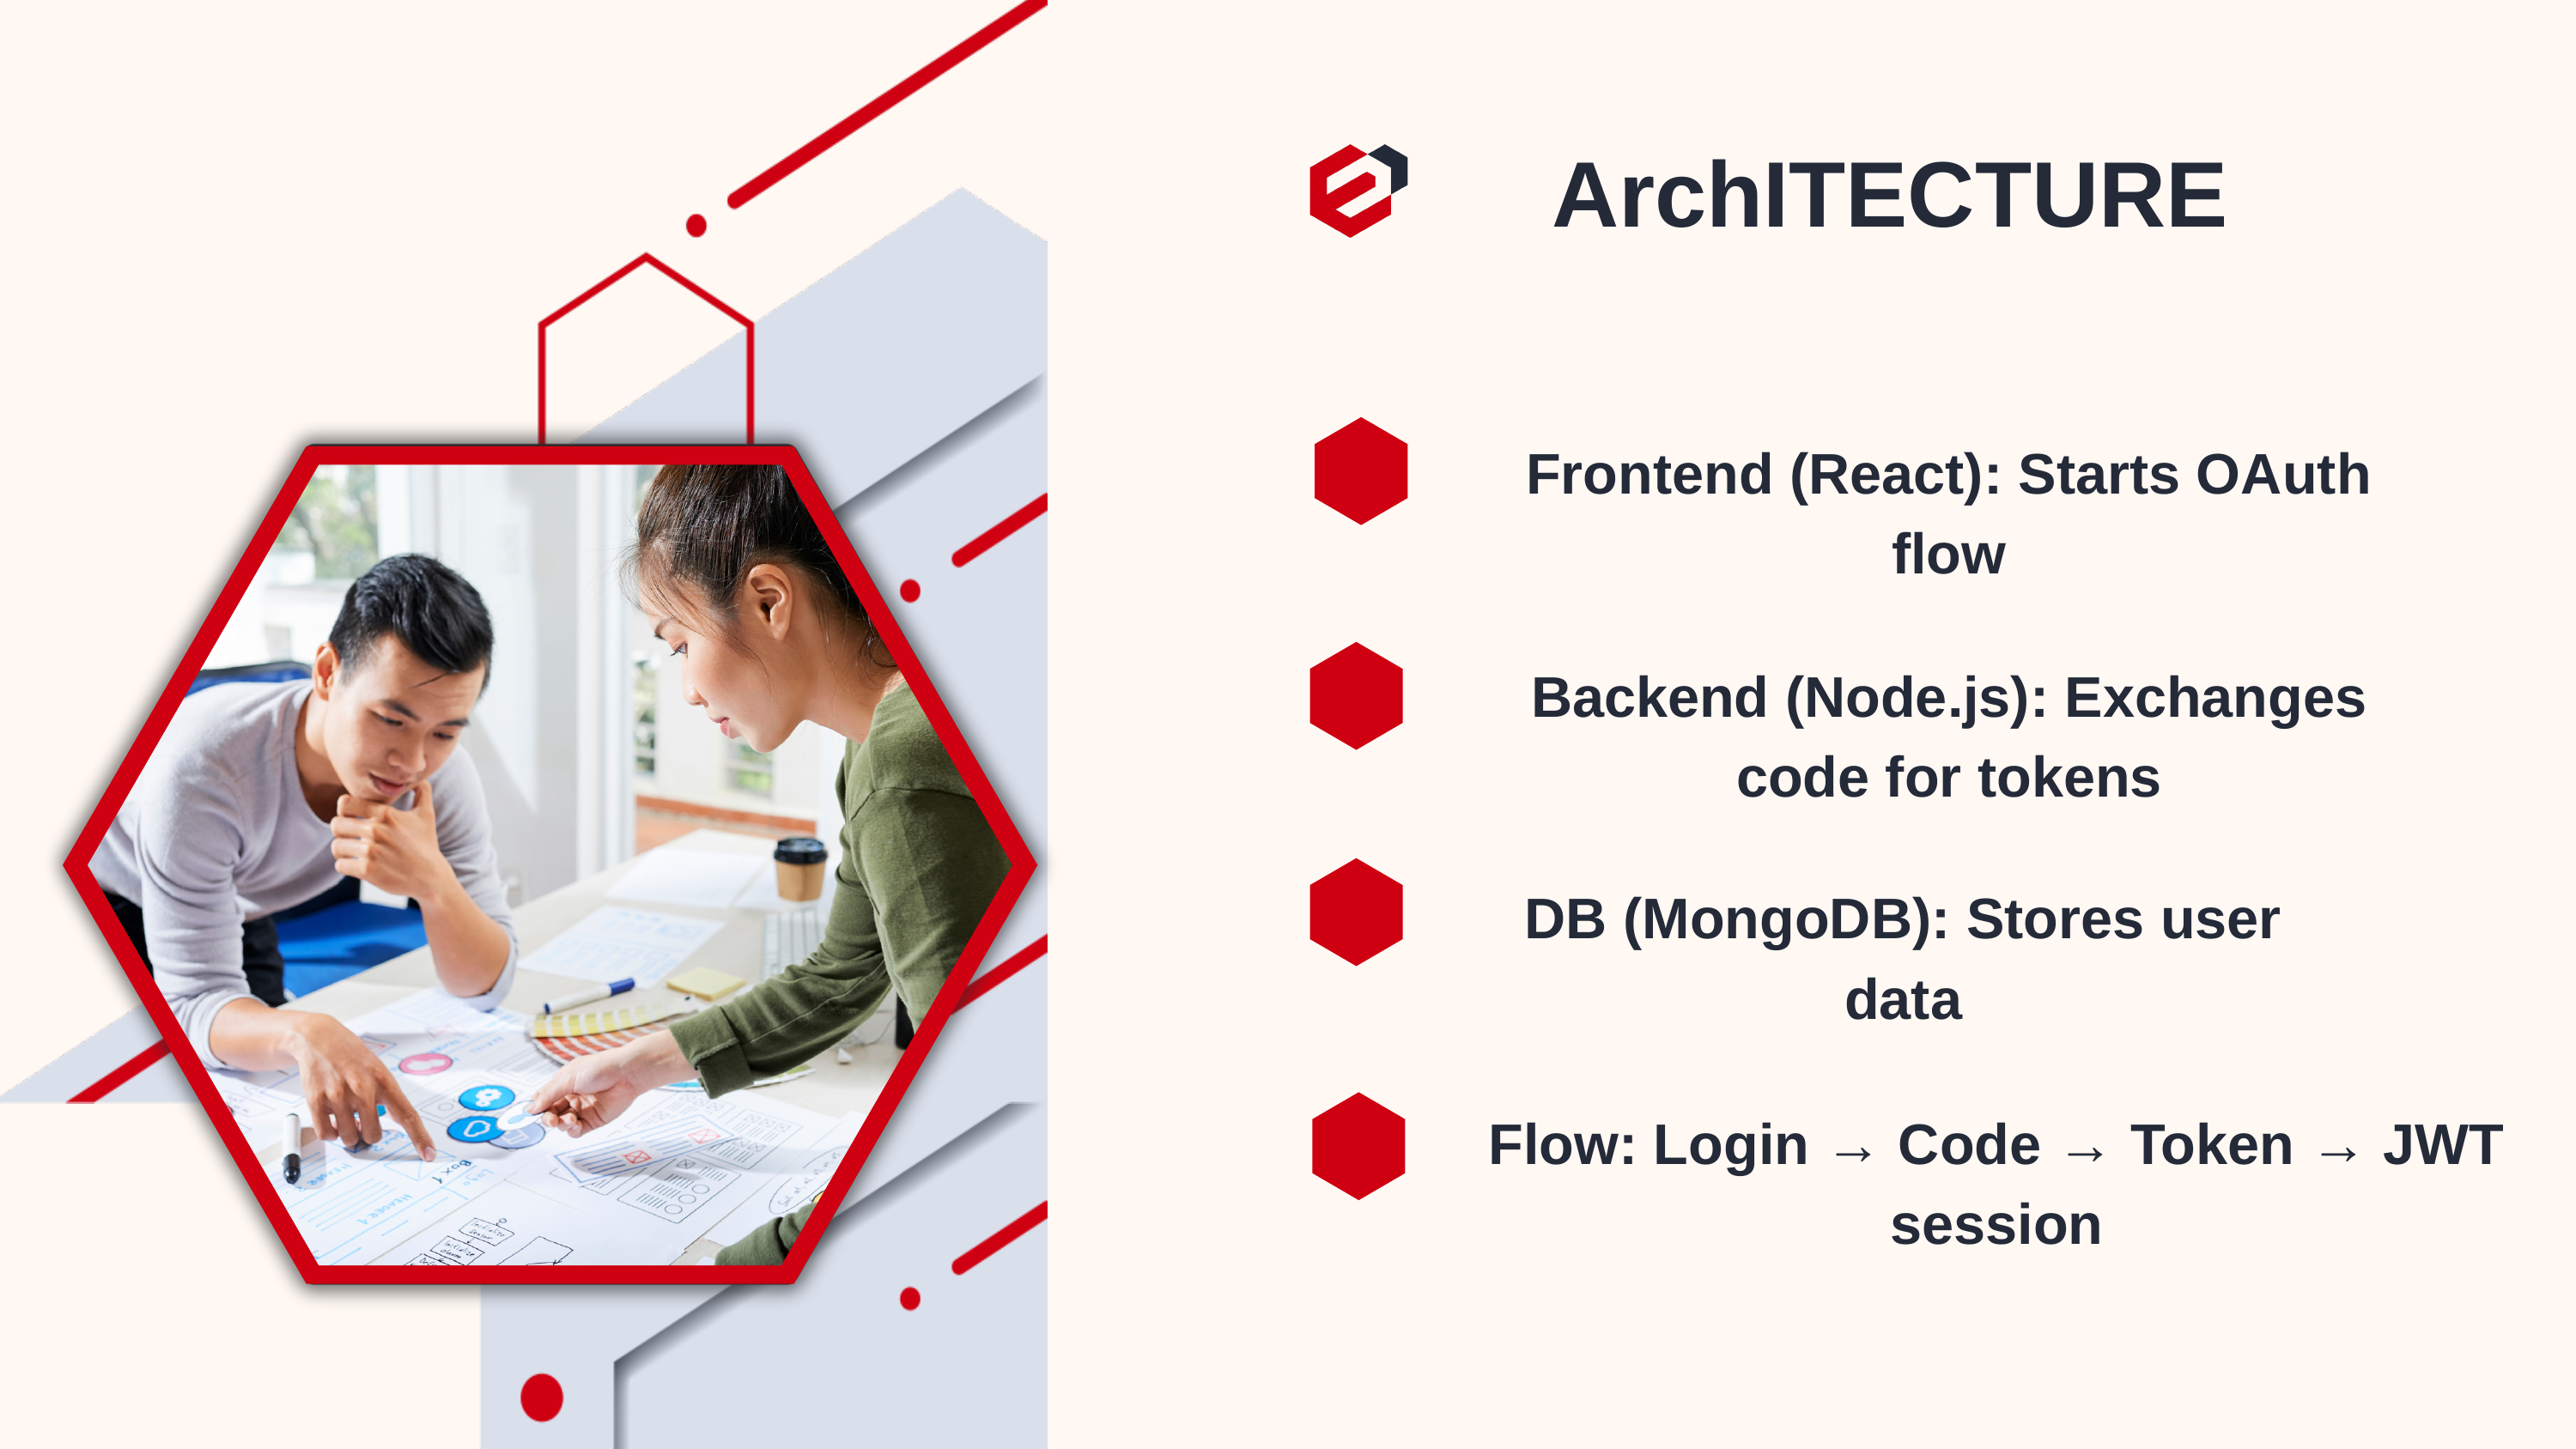

ArchITECTURE

Frontend (React): Starts OAuth flow

Backend (Node.js): Exchanges code for tokens

DB (MongoDB): Stores user data

Flow: Login → Code → Token → JWT session